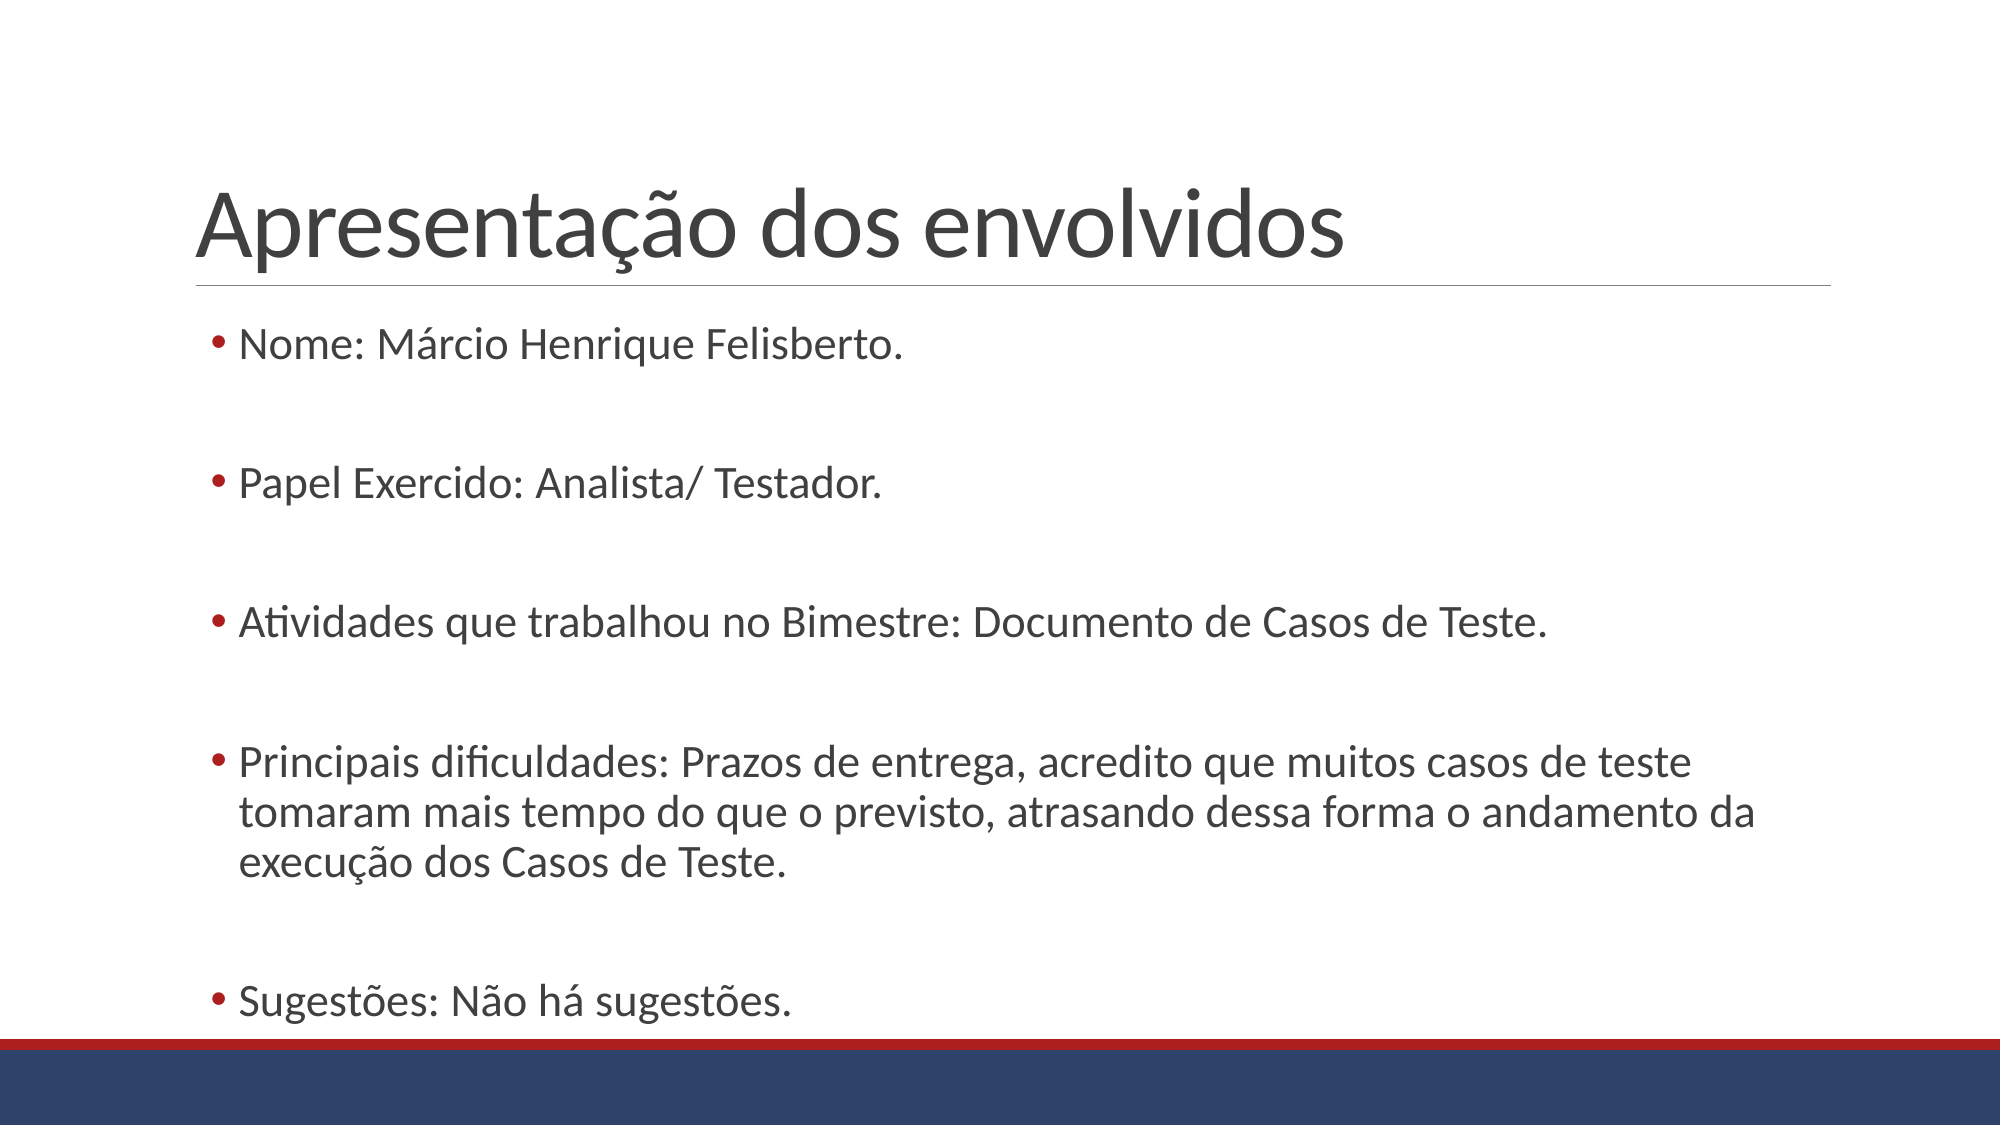

# Apresentação dos envolvidos
Nome: Márcio Henrique Felisberto.

Papel Exercido: Analista/ Testador.

Atividades que trabalhou no Bimestre: Documento de Casos de Teste.

Principais dificuldades: Prazos de entrega, acredito que muitos casos de teste tomaram mais tempo do que o previsto, atrasando dessa forma o andamento da execução dos Casos de Teste.

Sugestões: Não há sugestões.